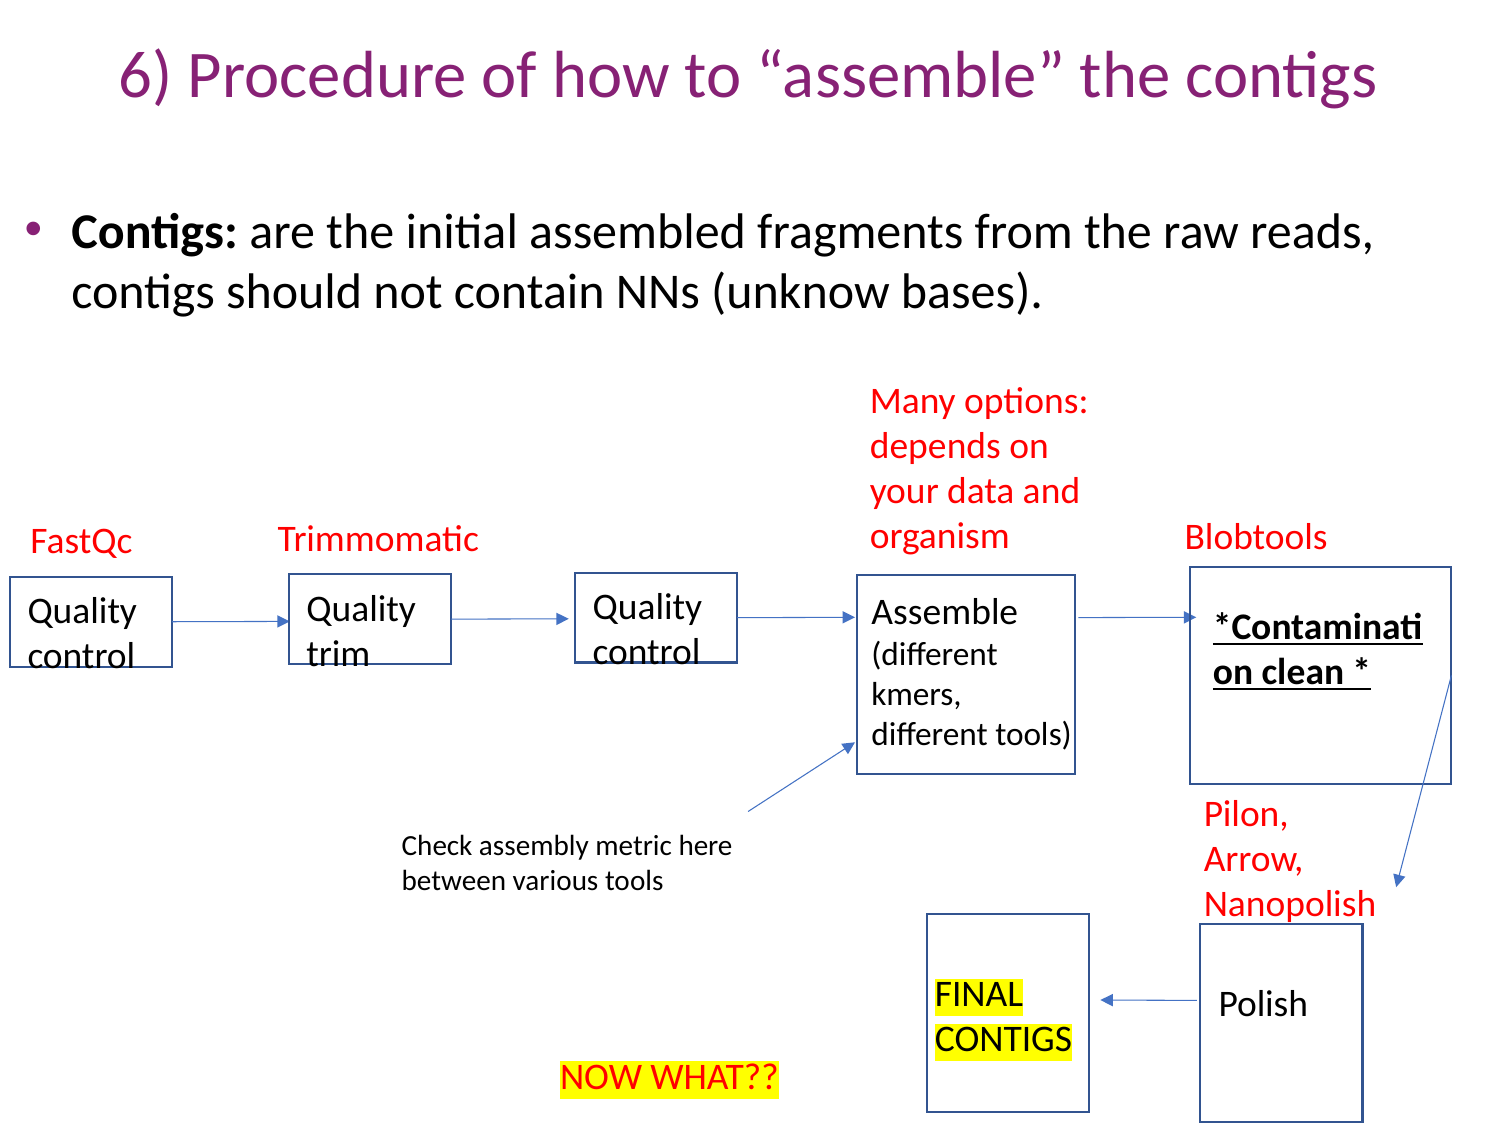

# 6) Procedure of how to “assemble” the contigs

Contigs: are the initial assembled fragments from the raw reads, contigs should not contain NNs (unknow bases).

Many options: depends on your data and organism
Blobtools
Trimmomatic
FastQc

Quality control

Quality trim

Quality control
Assemble (different kmers, different tools)
*Contamination clean *
Pilon, Arrow, Nanopolish
Check assembly metric here between various tools

FINAL CONTIGS
Polish
NOW WHAT??